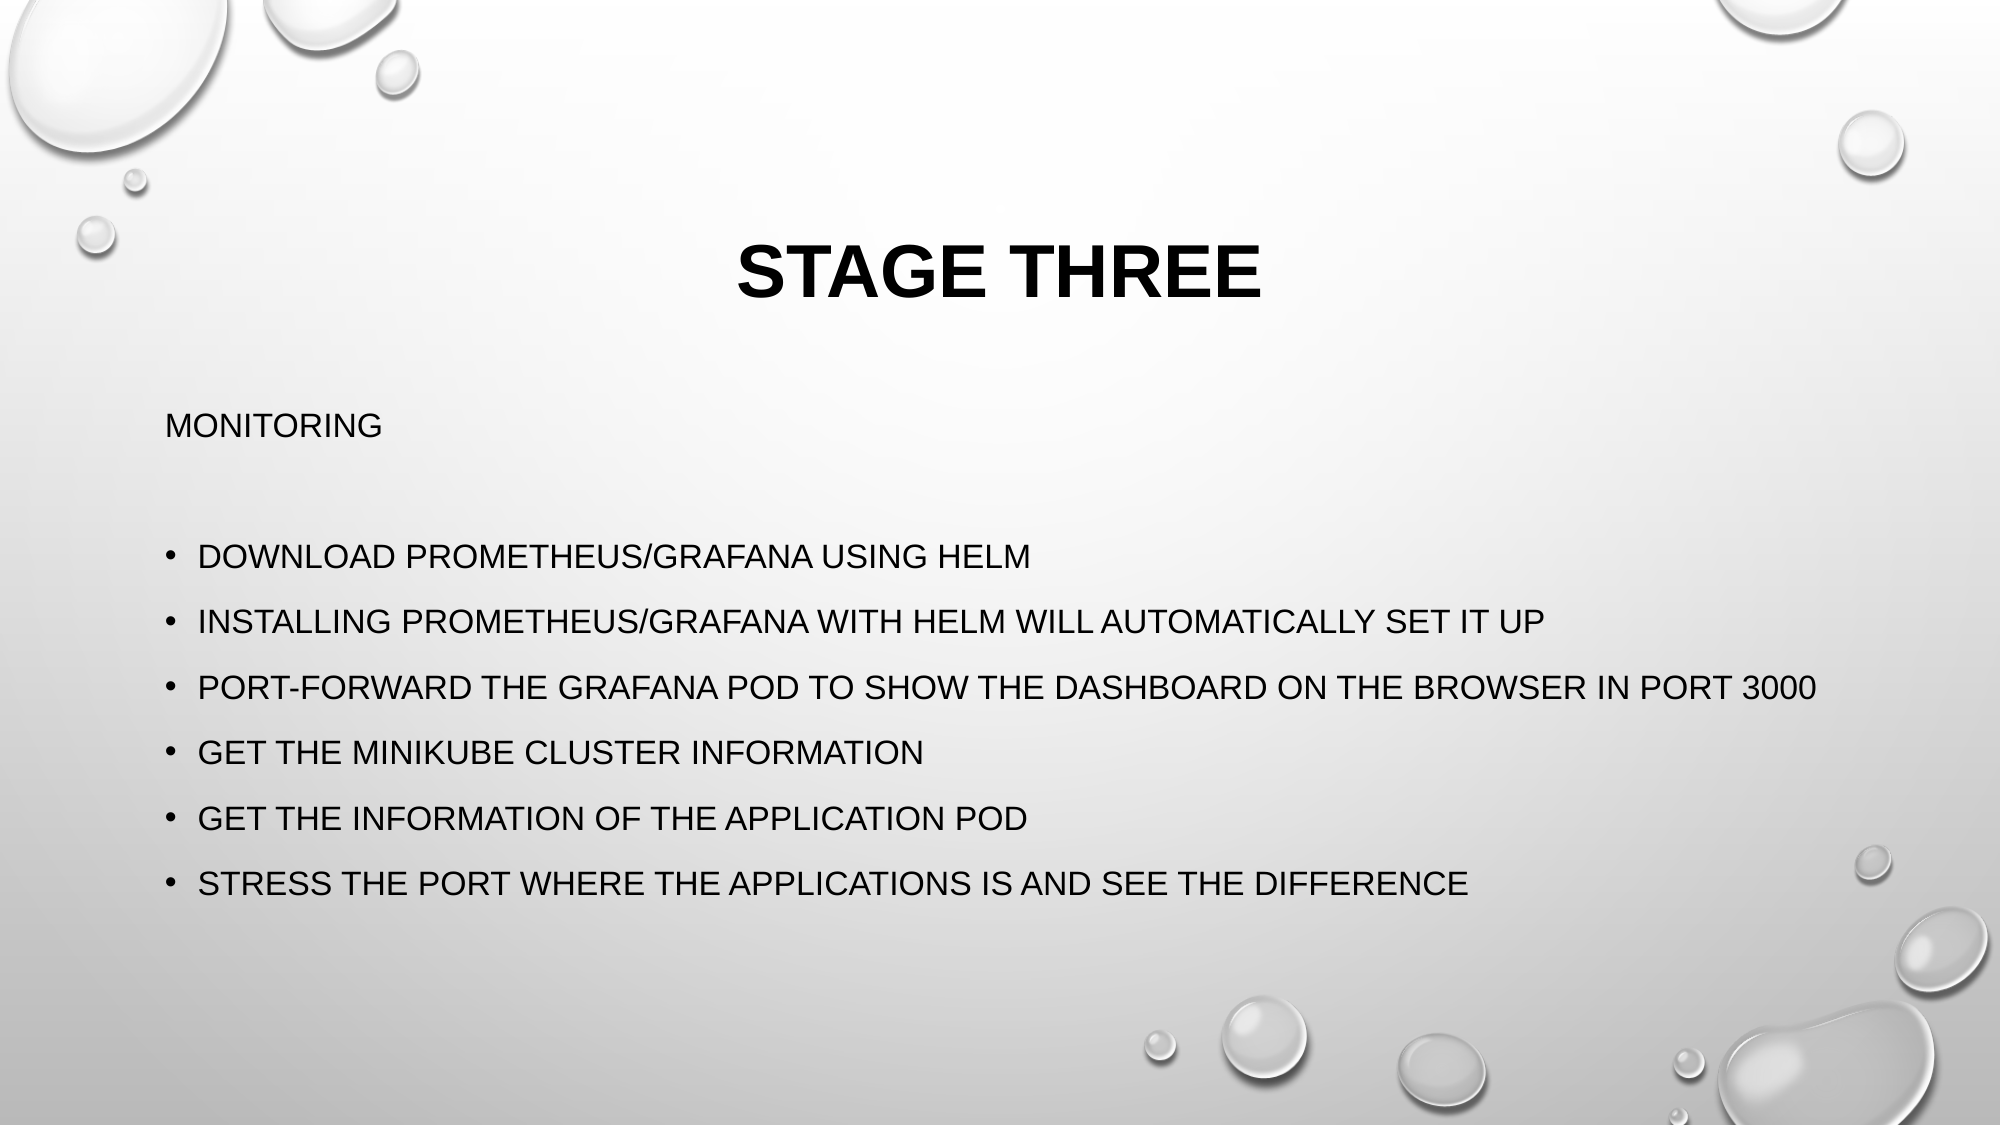

# Stage Three
Monitoring

Download Prometheus/Grafana using Helm
Installing Prometheus/Grafana with Helm will automatically set it up
Port-forward the grafana pod to show the Dashboard on the browser in port 3000
Get the minikube cluster information
Get the information of the application pod
Stress the port where the applications is and see the difference